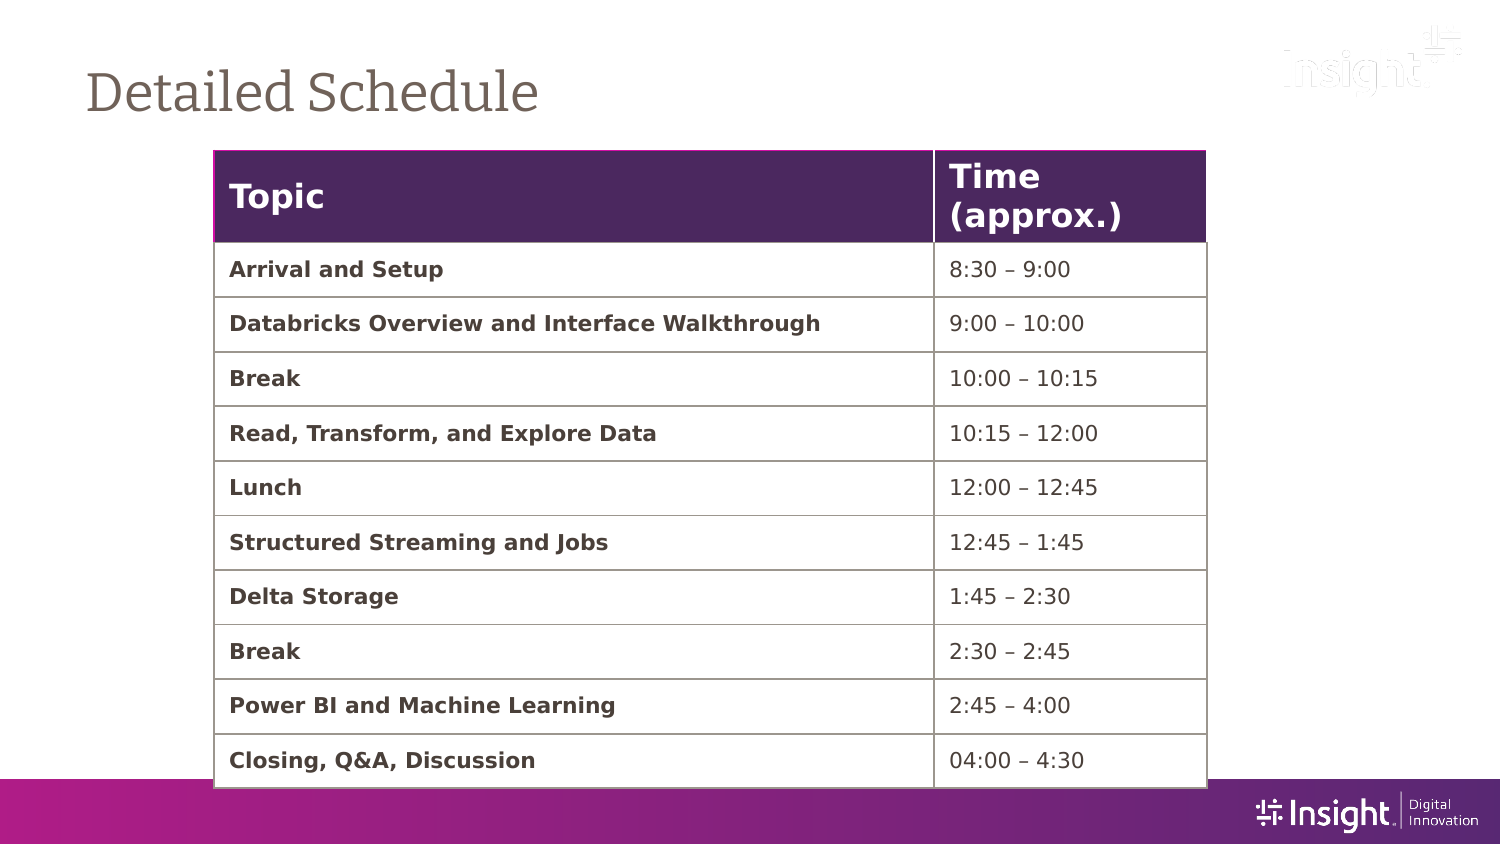

Detailed Schedule
| Topic | Time (approx.) |
| --- | --- |
| Arrival and Setup | 8:30 – 9:00 |
| Databricks Overview and Interface Walkthrough | 9:00 – 10:00 |
| Break | 10:00 – 10:15 |
| Read, Transform, and Explore Data | 10:15 – 12:00 |
| Lunch | 12:00 – 12:45 |
| Structured Streaming and Jobs | 12:45 – 1:45 |
| Delta Storage | 1:45 – 2:30 |
| Break | 2:30 – 2:45 |
| Power BI and Machine Learning | 2:45 – 4:00 |
| Closing, Q&A, Discussion | 04:00 – 4:30 |